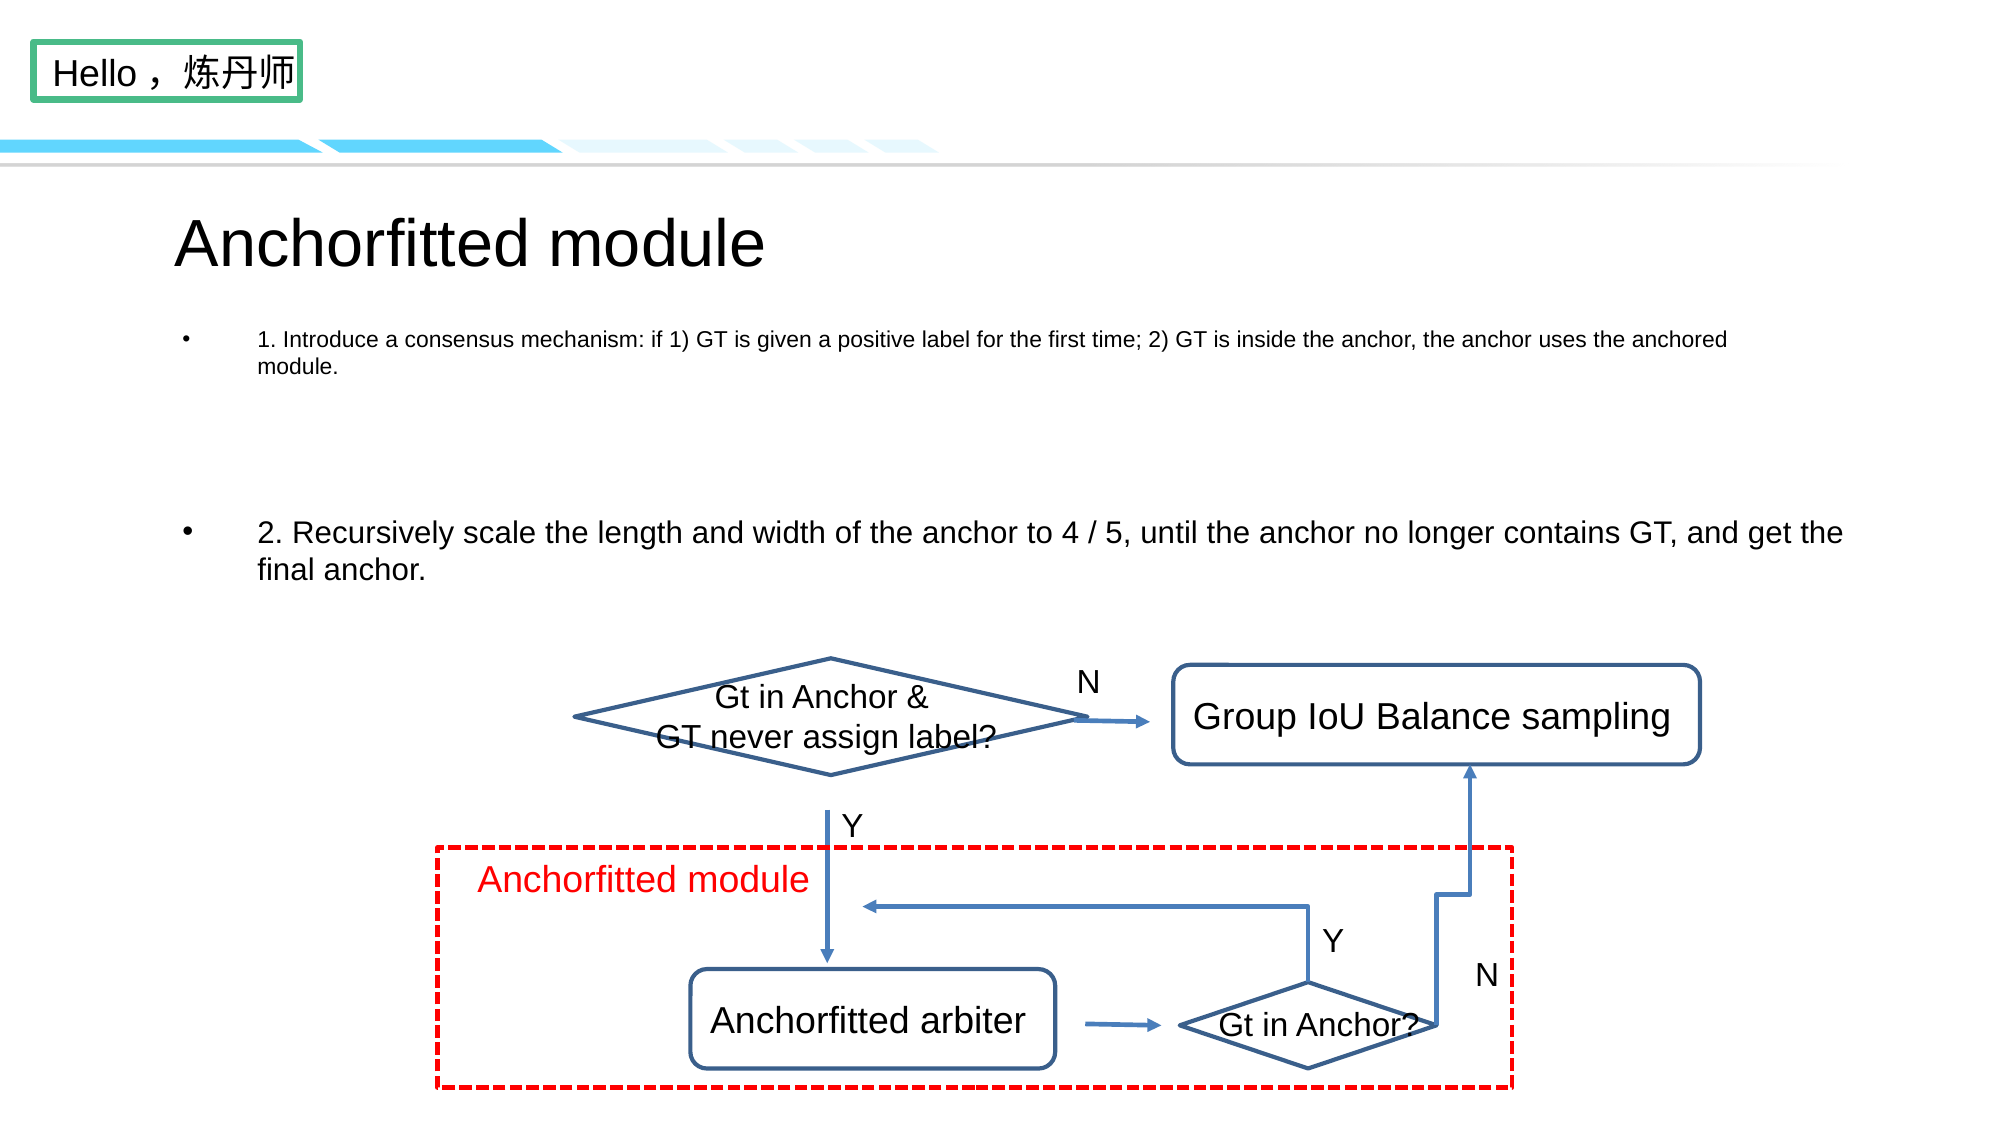

# Anchorfitted module
1. Introduce a consensus mechanism: if 1) GT is given a positive label for the first time; 2) GT is inside the anchor, the anchor uses the anchored module.
2. Recursively scale the length and width of the anchor to 4 / 5, until the anchor no longer contains GT, and get the final anchor.
N

Group IoU Balance sampling
Gt in Anchor &
GT never assign label?
Y
Anchorfitted module

Y
N
Anchorfitted arbiter

Gt in Anchor?